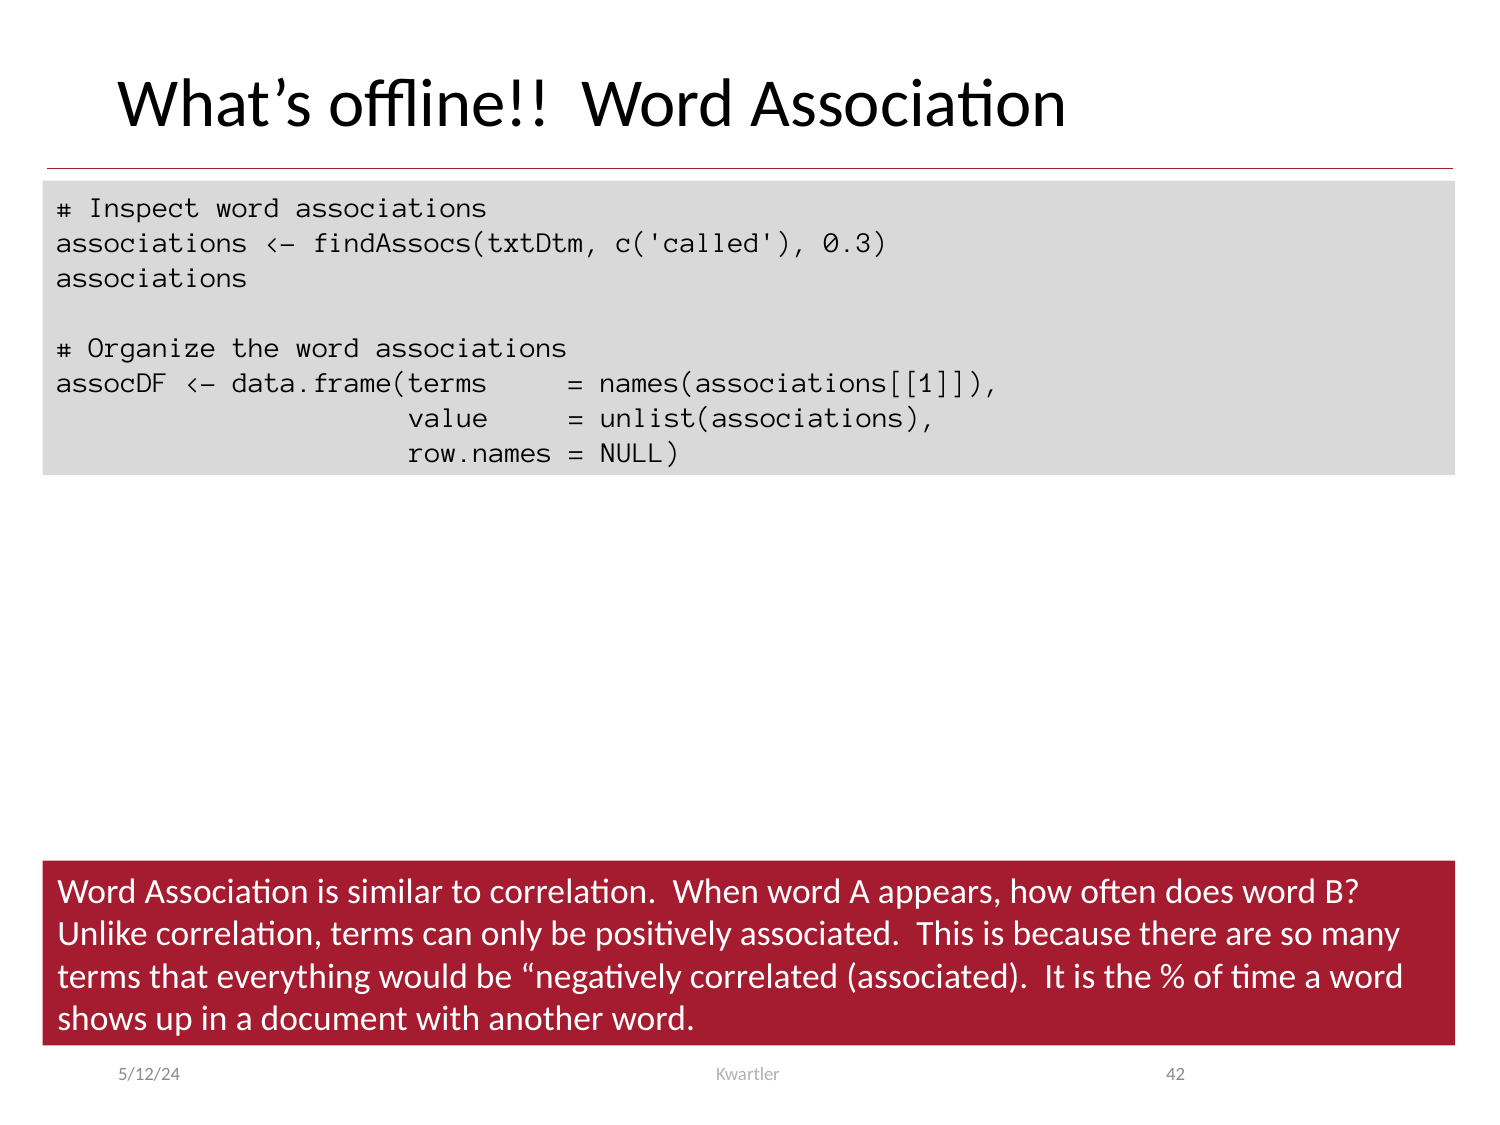

What’s offline!!  Word Association
# Inspect word associations
associations <- findAssocs(txtDtm, c('called'), 0.3)
associations

# Organize the word associations
assocDF <- data.frame(terms     = names(associations[[1]]),
                      value     = unlist(associations),
                      row.names = NULL)
Word Association is similar to correlation.  When word A appears, how often does word B?  Unlike correlation, terms can only be positively associated.  This is because there are so many terms that everything would be “negatively correlated (associated).  It is the % of time a word shows up in a document with another word.
5/12/24
Kwartler
42